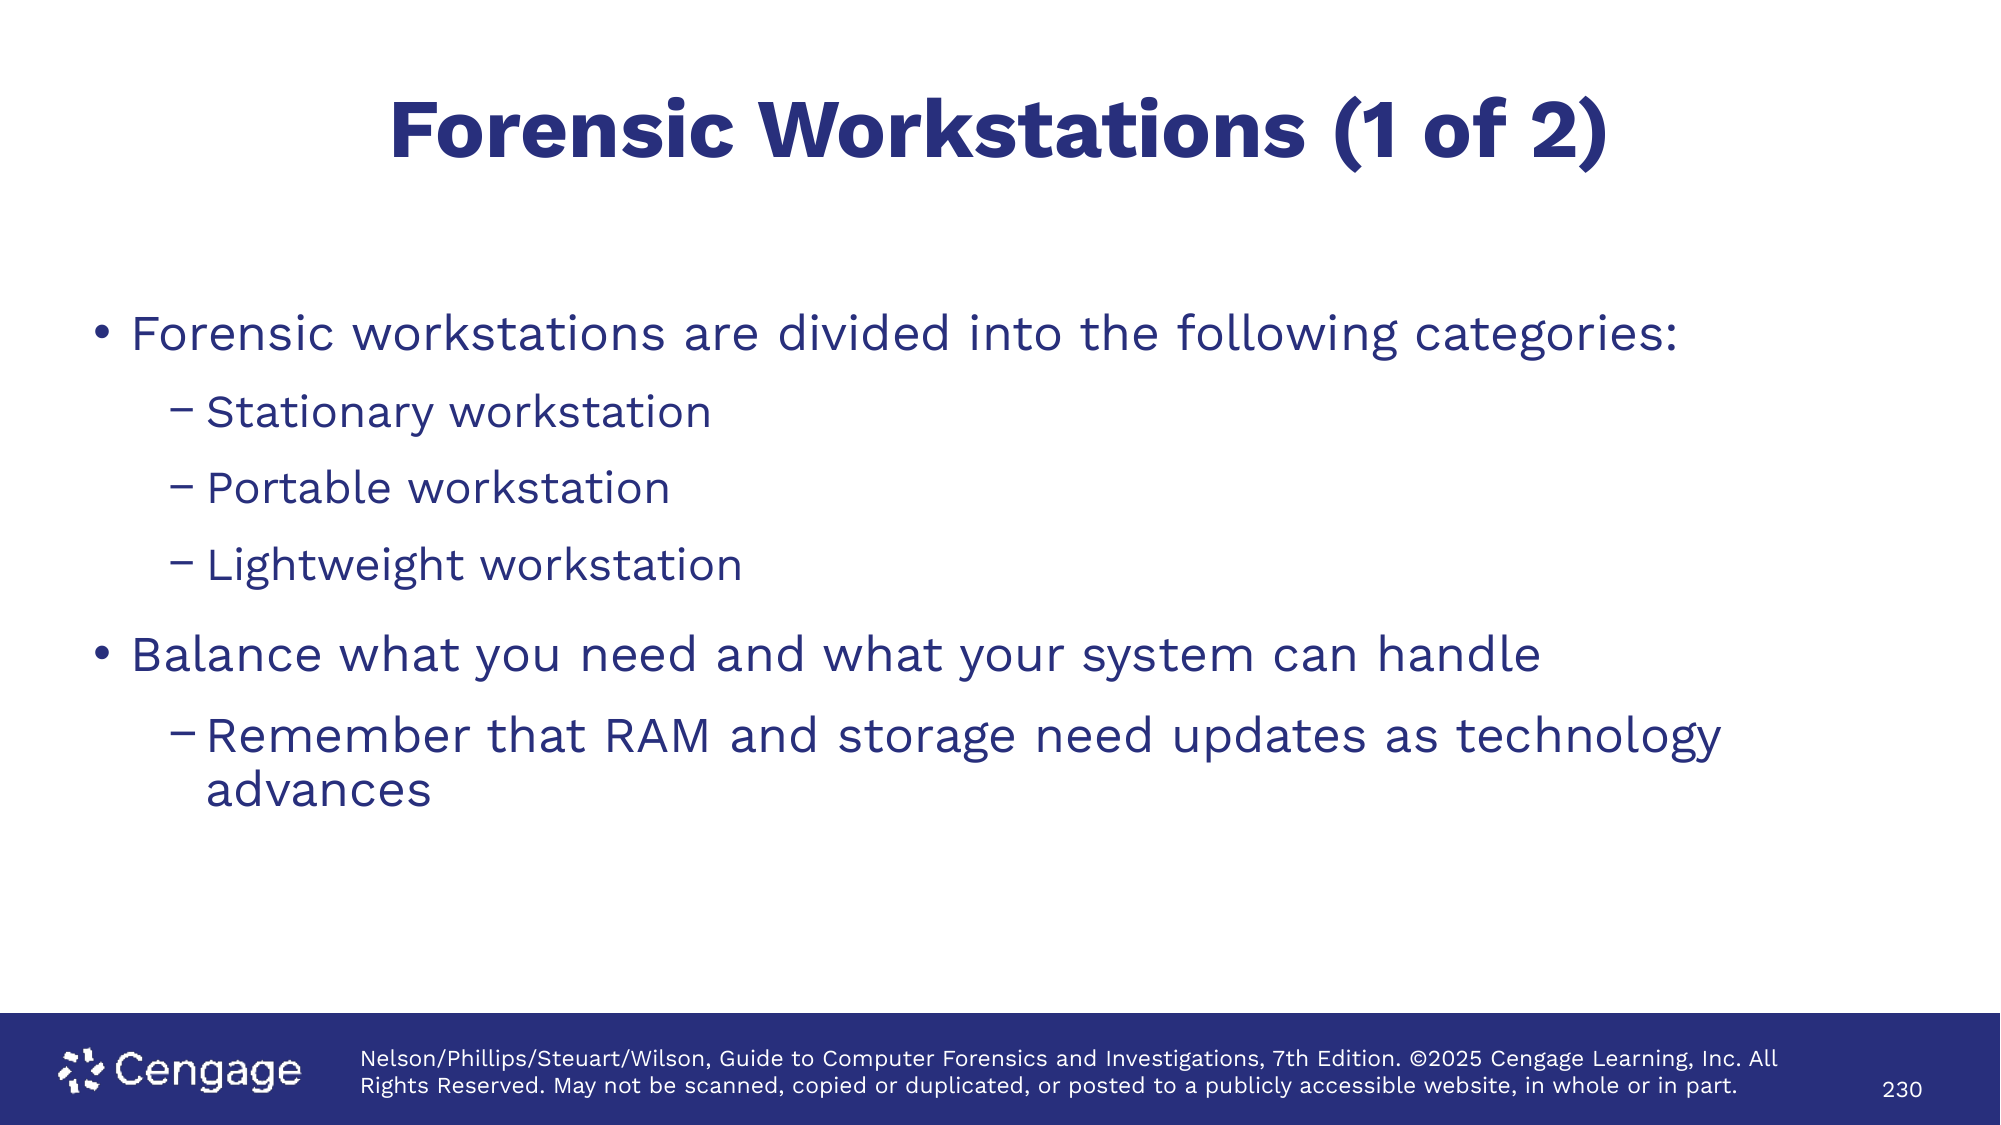

# Forensic Workstations (1 of 2)
Forensic workstations are divided into the following categories:
Stationary workstation
Portable workstation
Lightweight workstation
Balance what you need and what your system can handle
Remember that RAM and storage need updates as technology advances